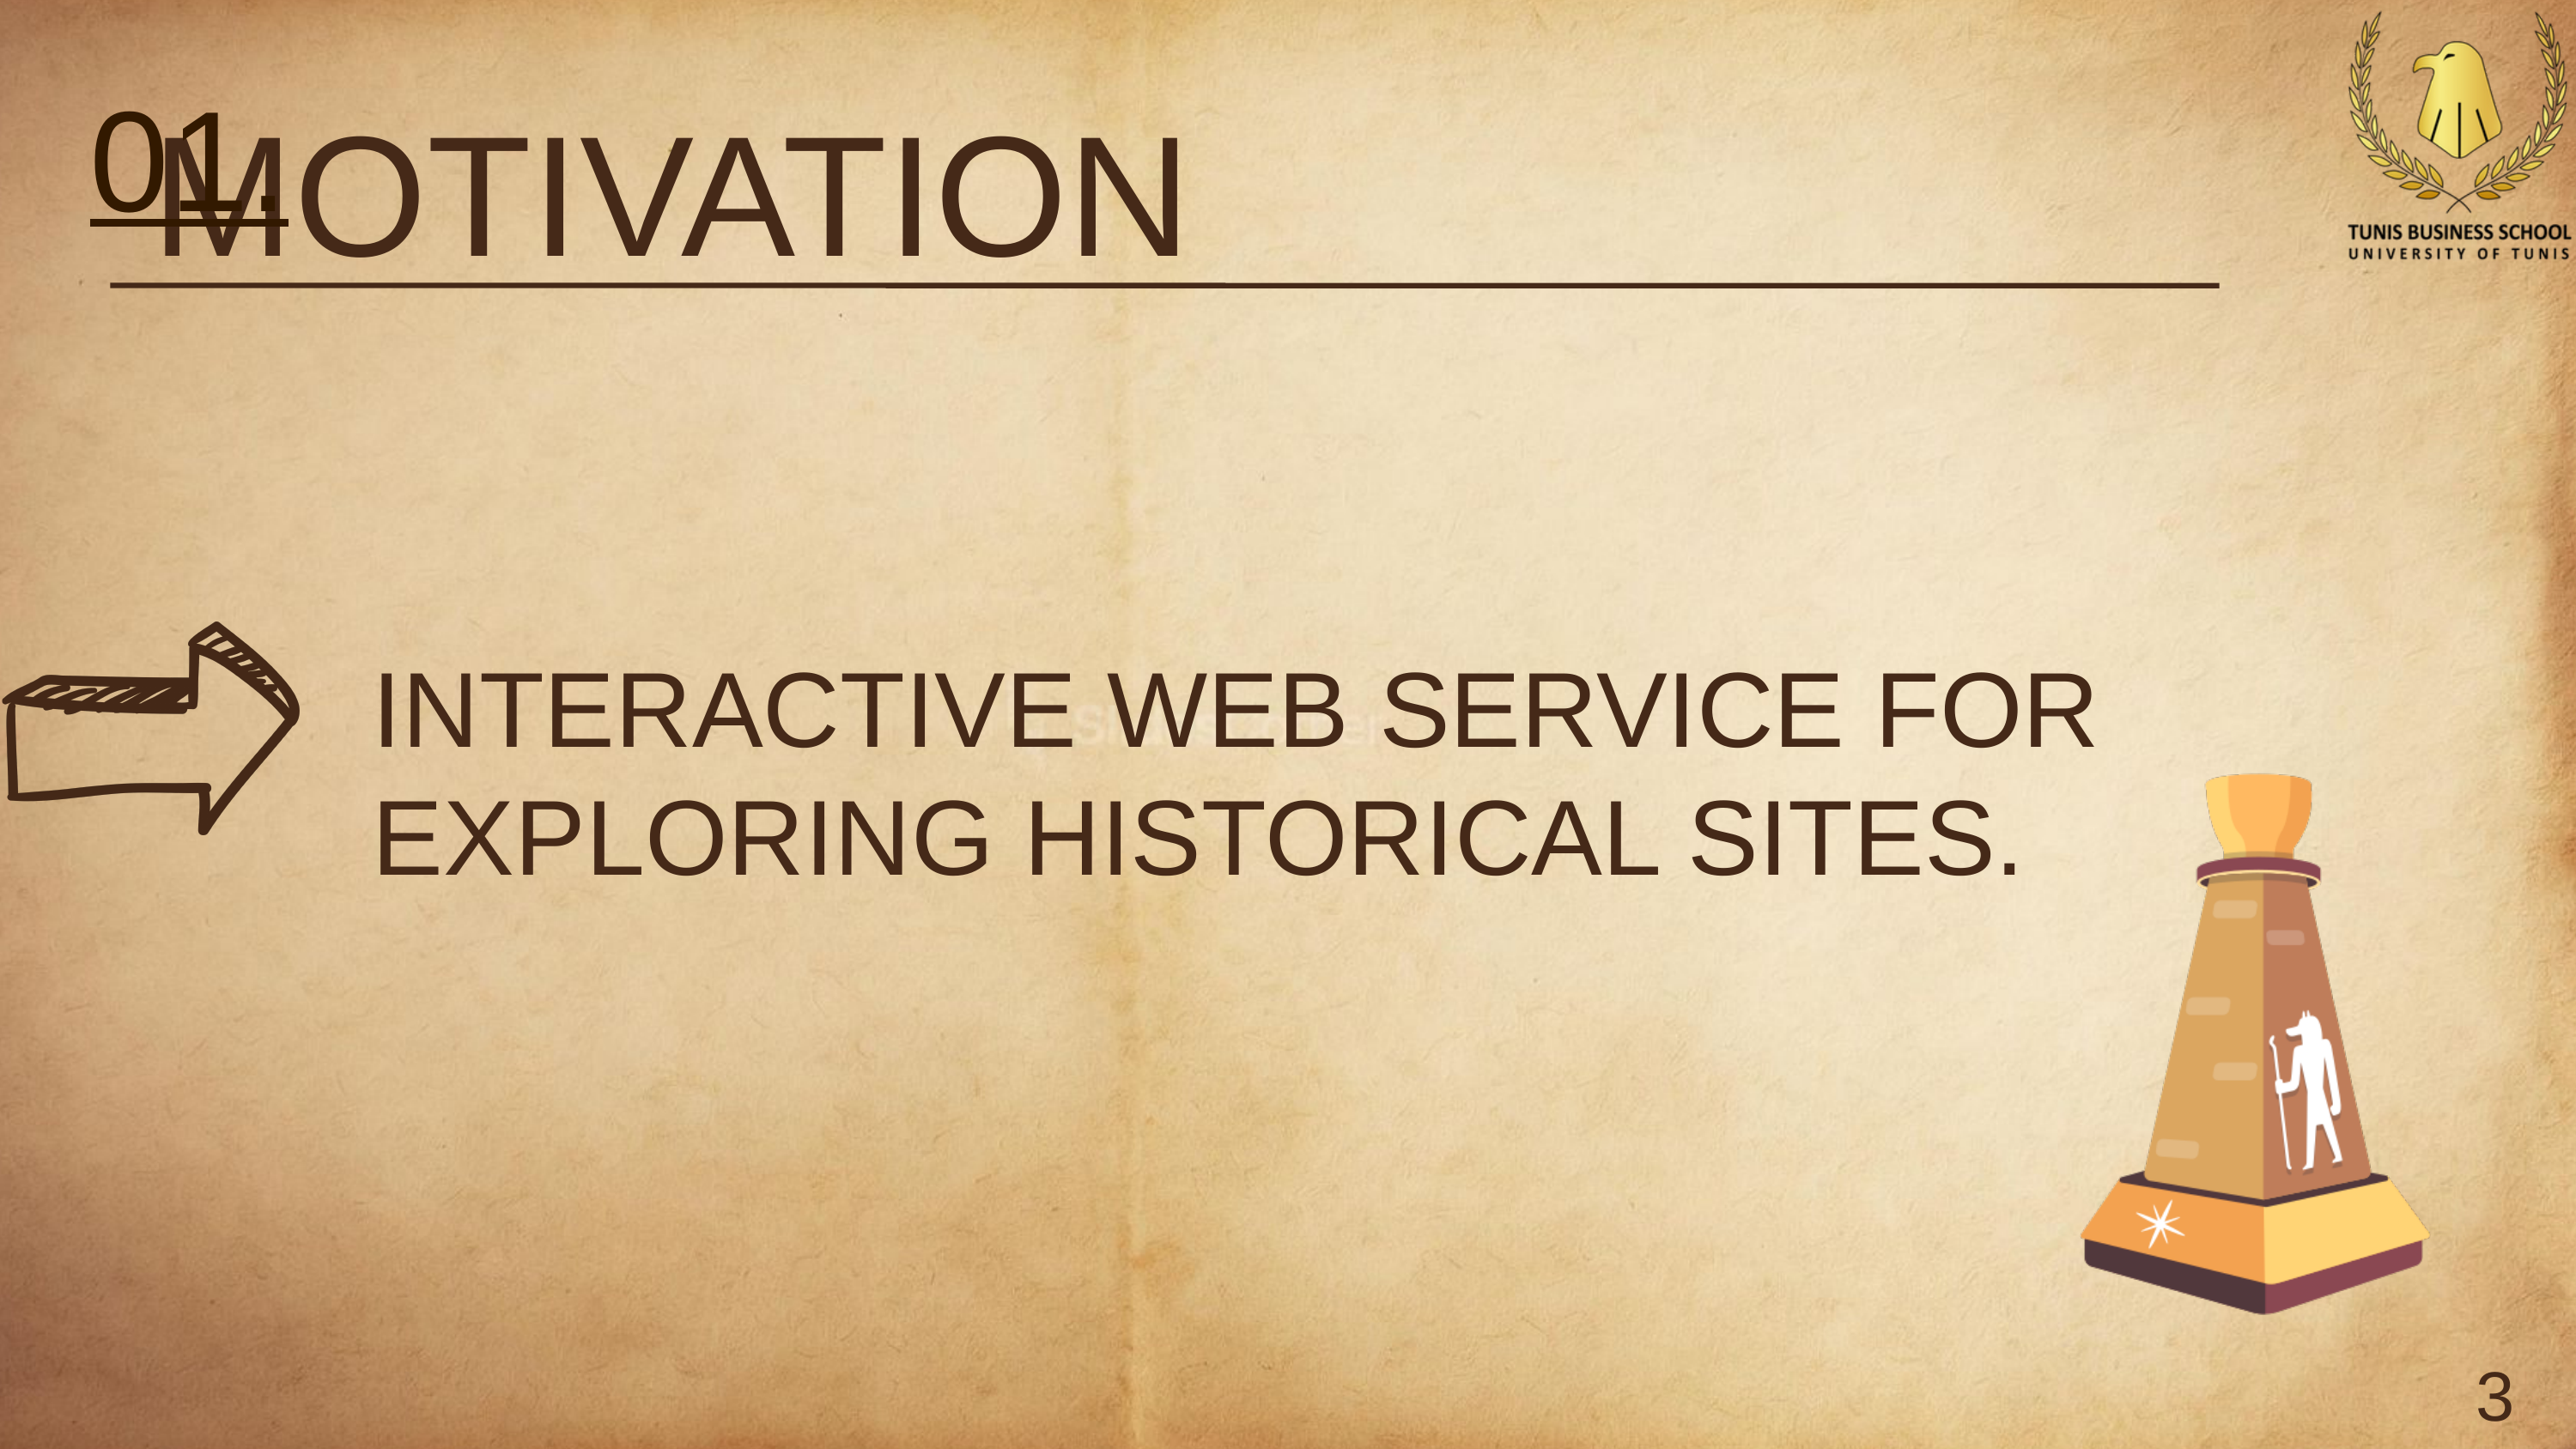

01.
MOTIVATION

INTERACTIVE WEB SERVICE FOR EXPLORING HISTORICAL SITES.

3